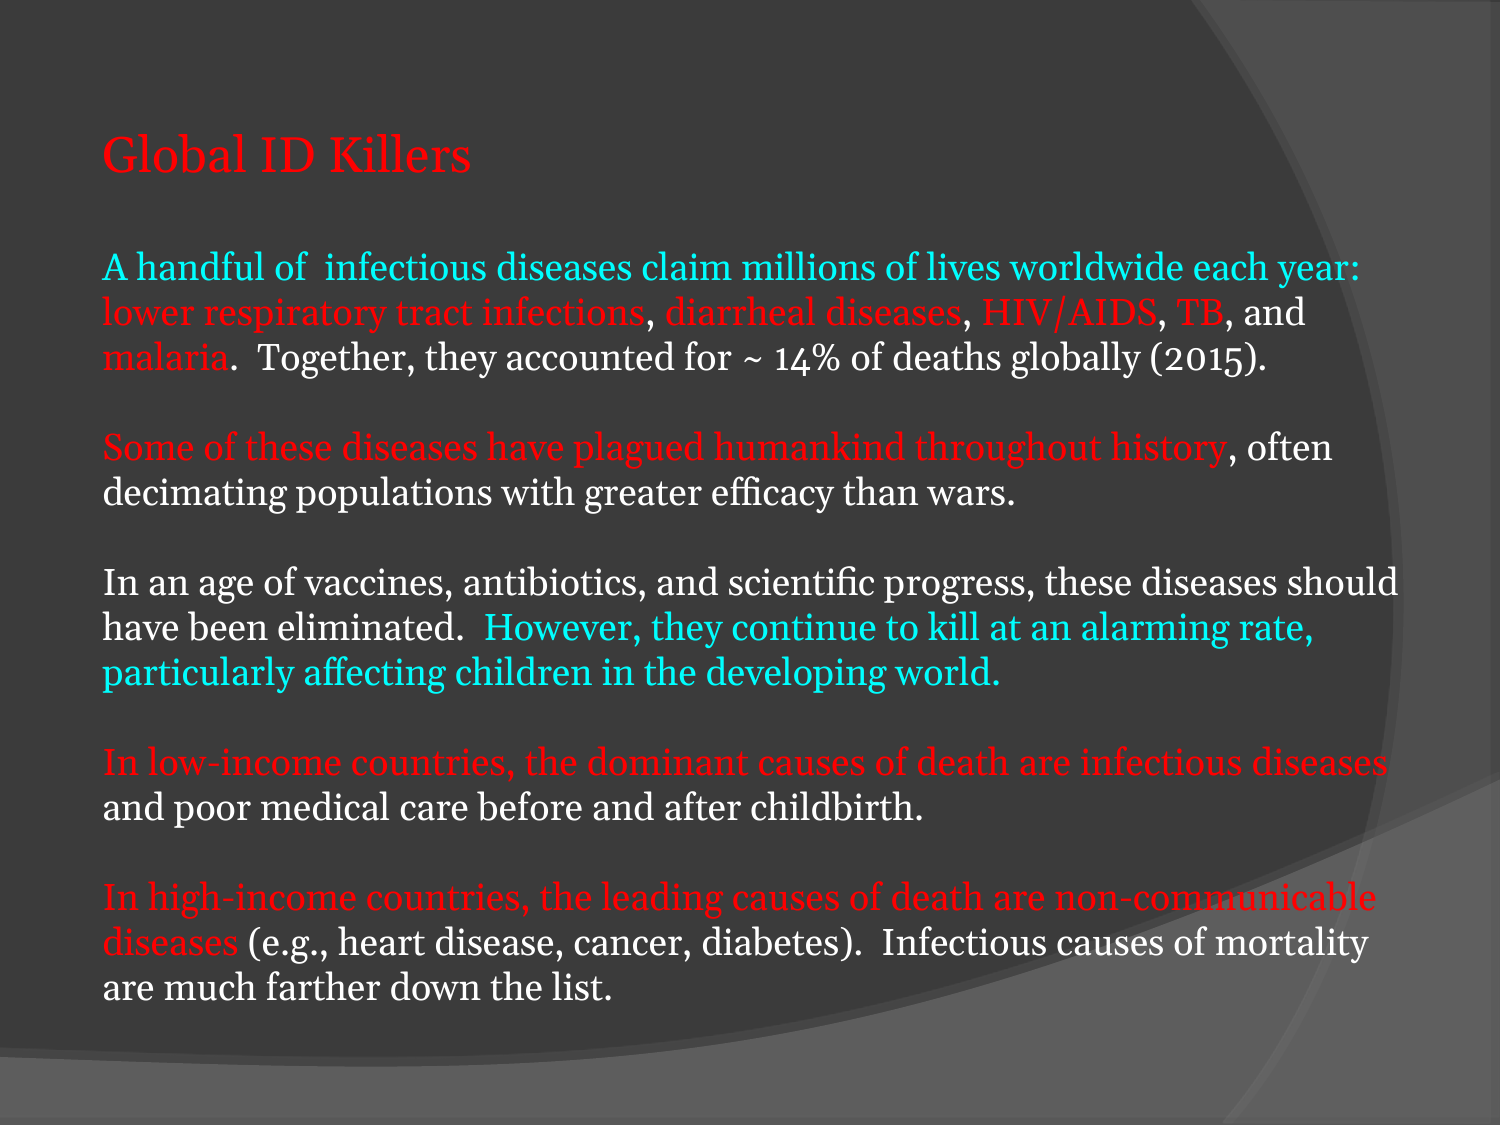

Global ID Killers

A handful of  infectious diseases claim millions of lives worldwide each year:
lower respiratory tract infections, diarrheal diseases, HIV/AIDS, TB, and
malaria.  Together, they accounted for ~ 14% of deaths globally (2015).

Some of these diseases have plagued humankind throughout history, often
decimating populations with greater efficacy than wars.

In an age of vaccines, antibiotics, and scientific progress, these diseases should
have been eliminated.  However, they continue to kill at an alarming rate,
particularly affecting children in the developing world.

In low-income countries, the dominant causes of death are infectious diseases
and poor medical care before and after childbirth.

In high-income countries, the leading causes of death are non-communicable
diseases (e.g., heart disease, cancer, diabetes).  Infectious causes of mortality
are much farther down the list.